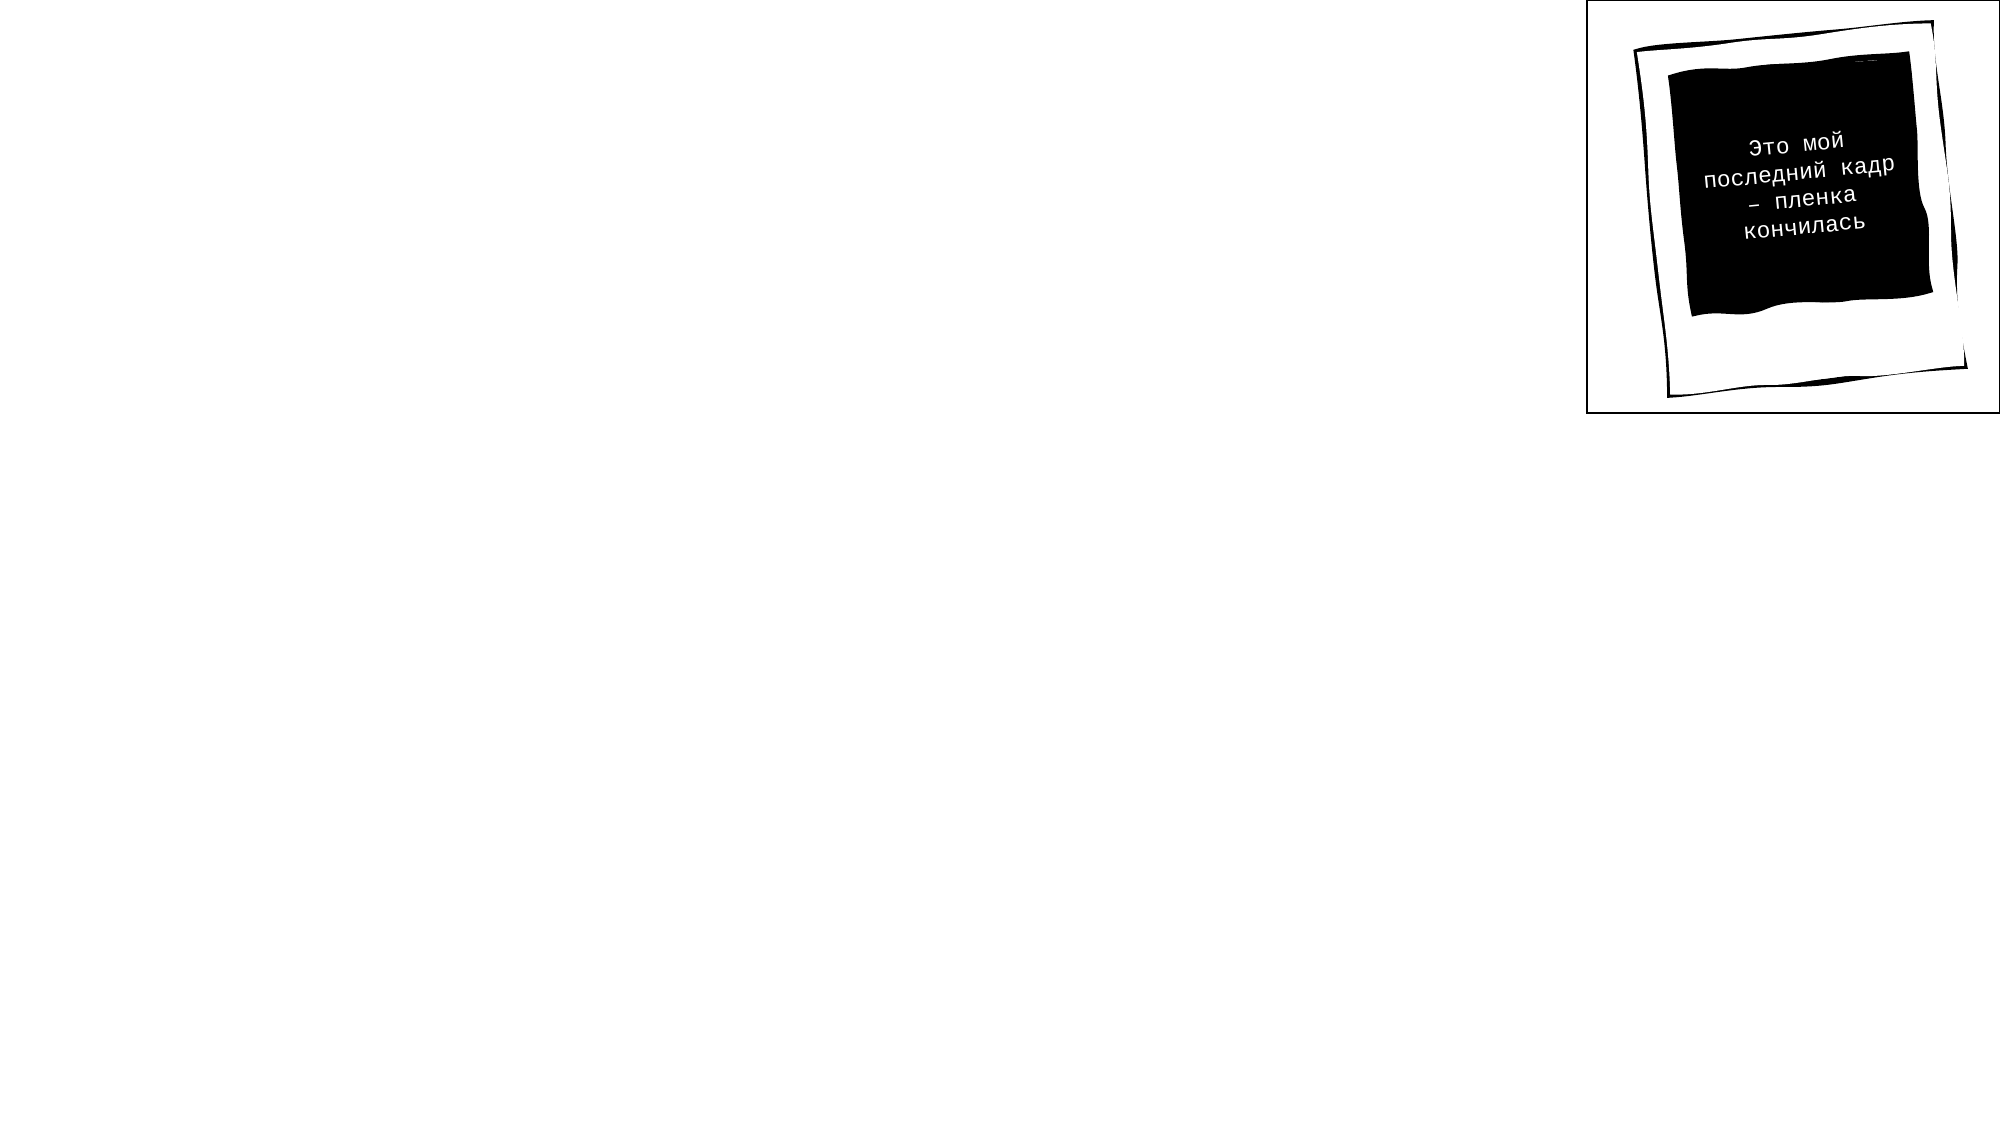

Это мой последний кадр – пленка кончилась